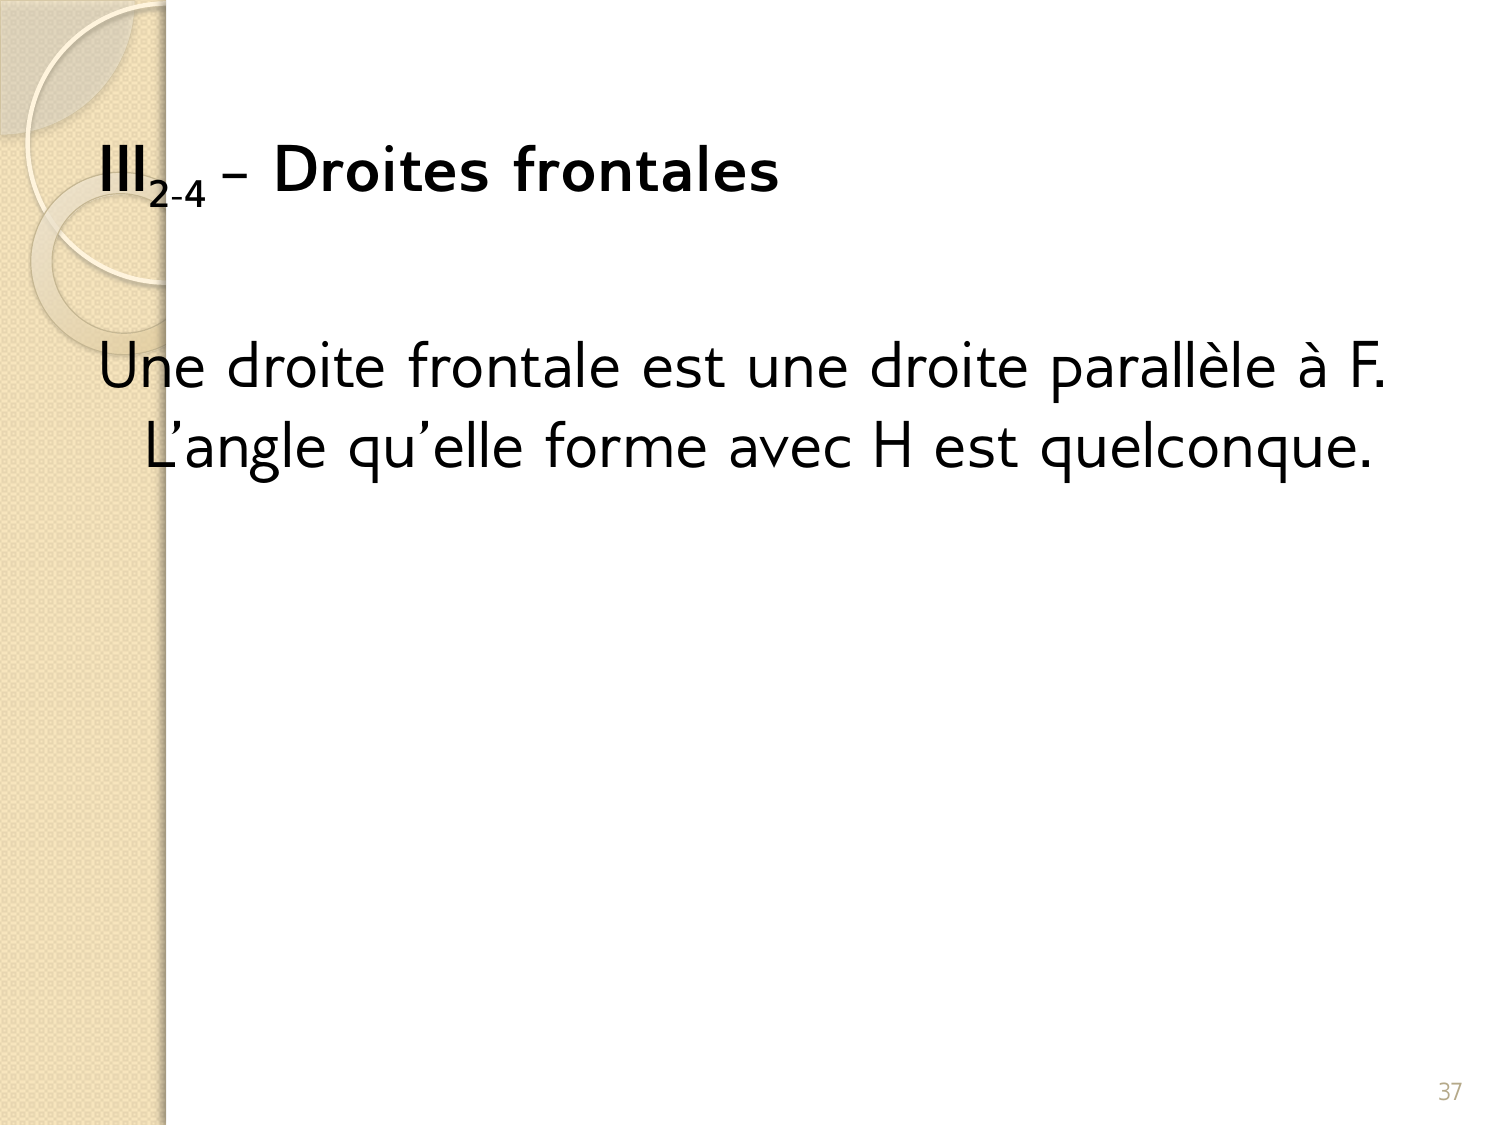

III2-4 – Droites frontales

Une droite frontale est une droite parallèle à F. L’angle qu’elle forme avec H est quelconque.

37